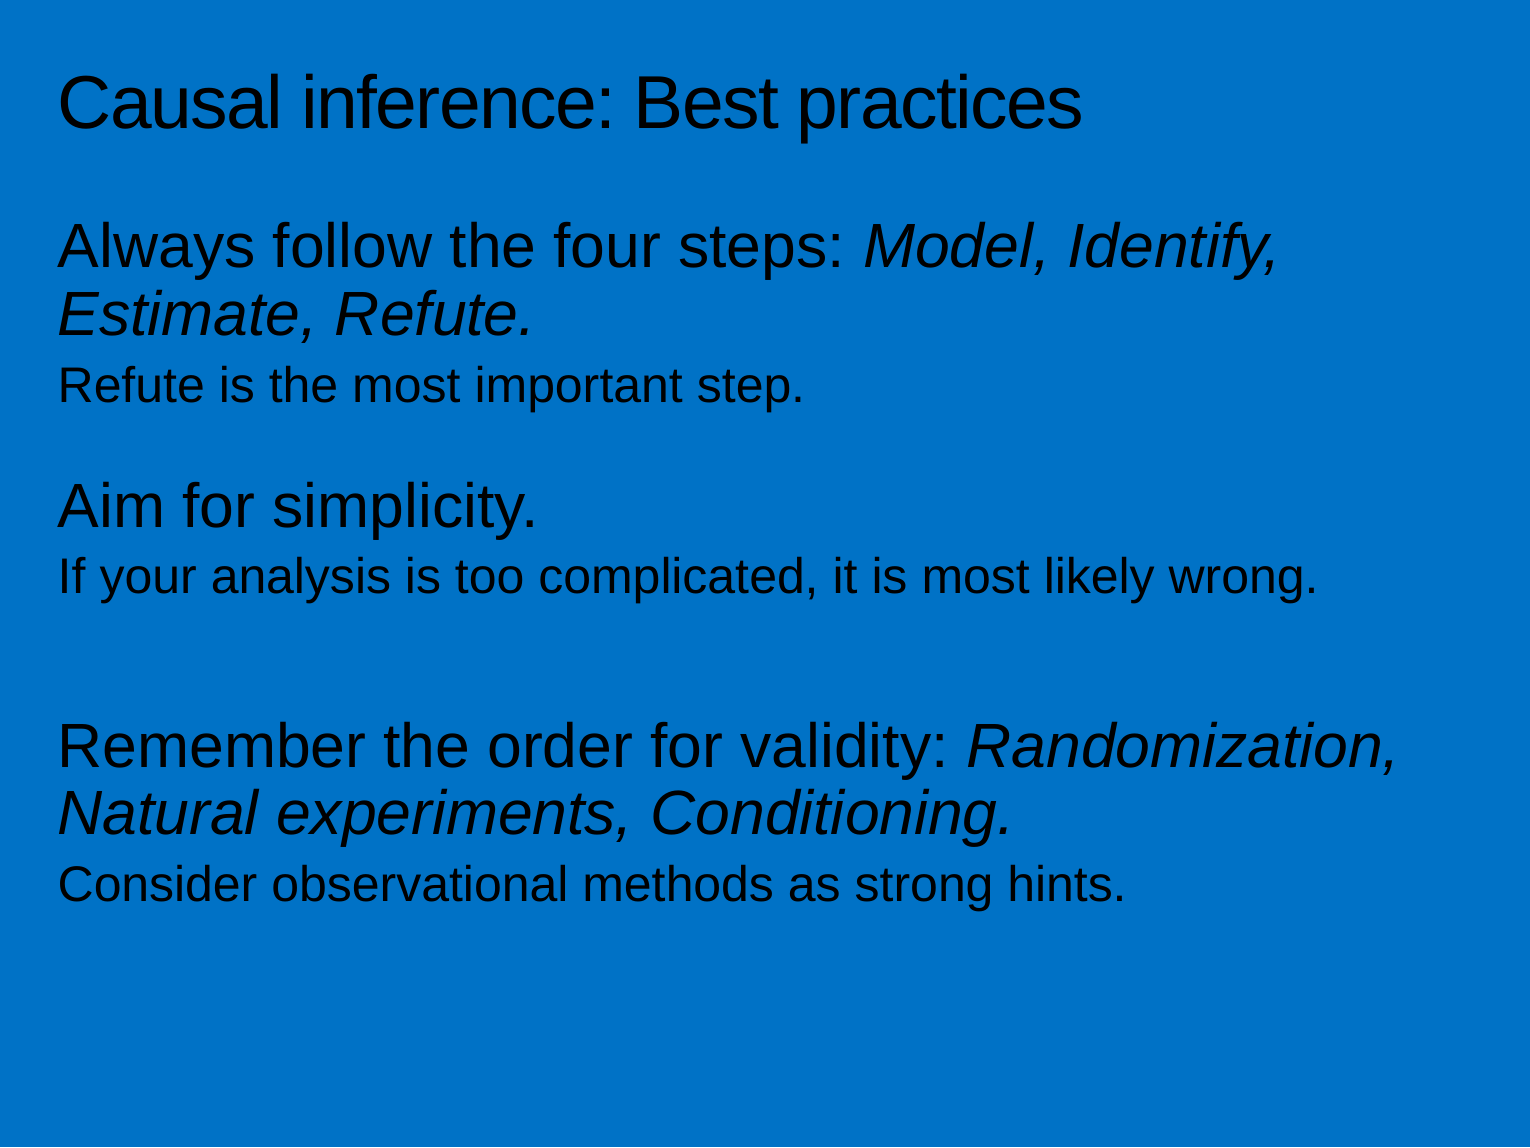

# Causal inference: Best practices
Always follow the four steps: Model, Identify, Estimate, Refute.
Refute is the most important step.

Aim for simplicity.
If your analysis is too complicated, it is most likely wrong.

Remember the order for validity: Randomization, Natural experiments, Conditioning.
Consider observational methods as strong hints.
192